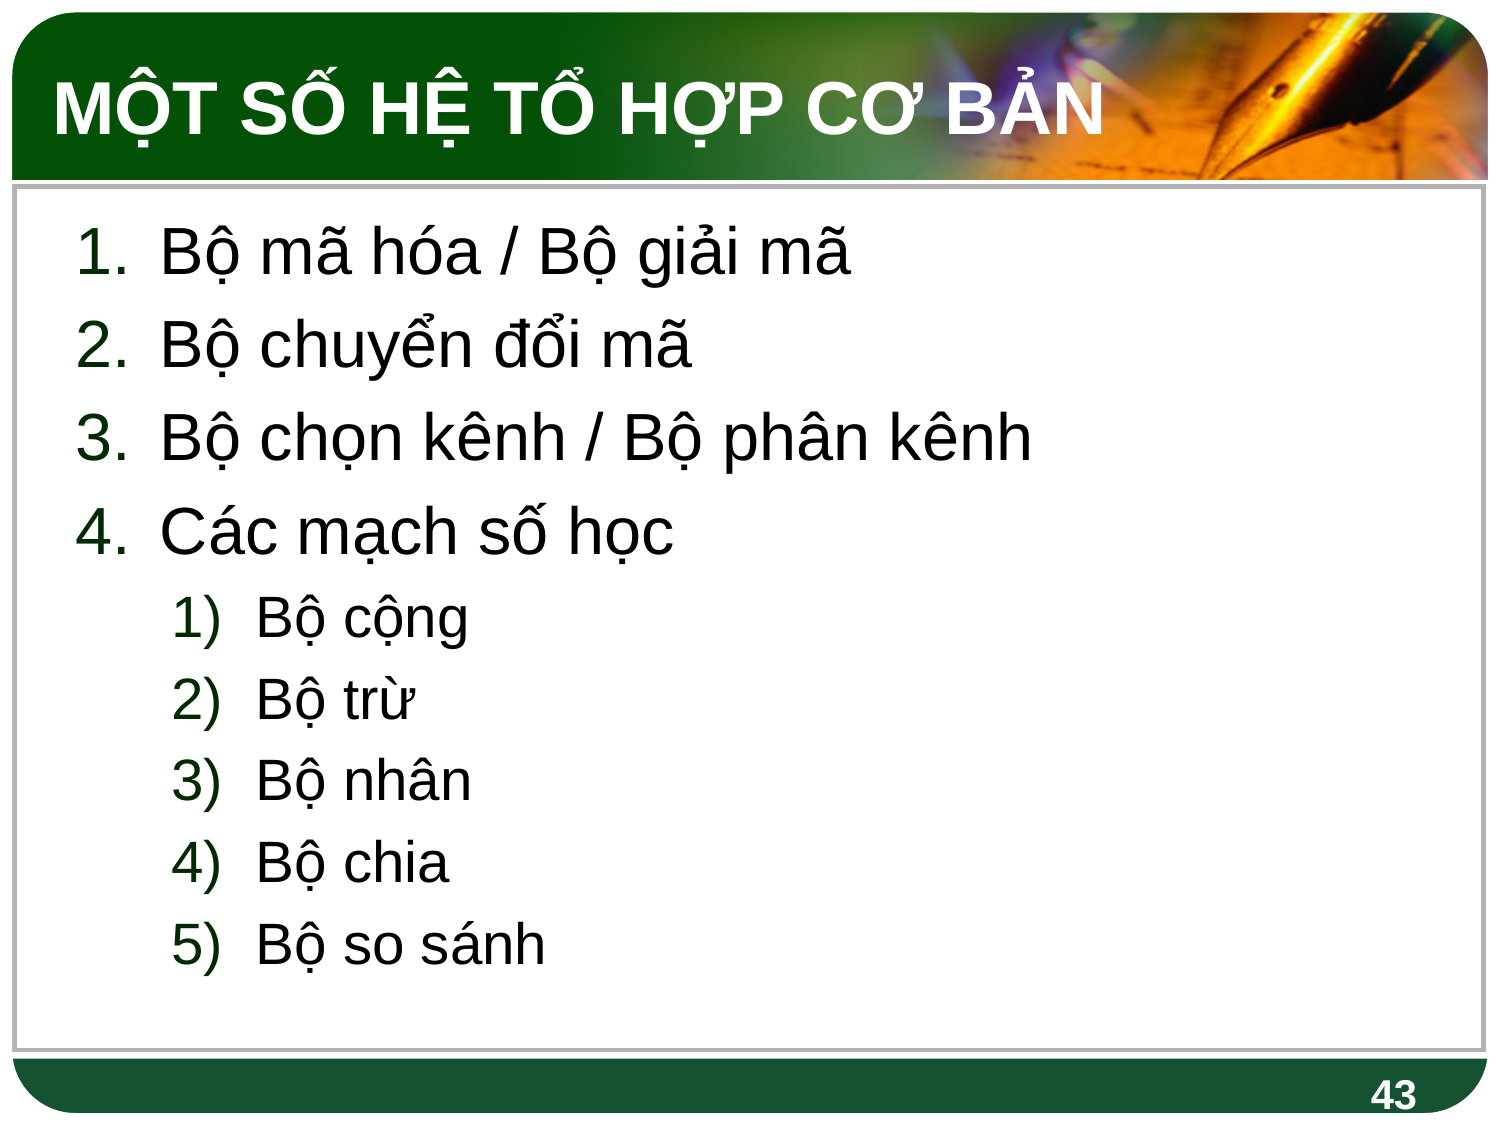

MỘT SỐ HỆ TỔ HỢP CƠ BẢN
Bộ mã hóa / Bộ giải mã
Bộ chuyển đổi mã
Bộ chọn kênh / Bộ phân kênh
Các mạch số học
Bộ cộng
Bộ trừ
Bộ nhân
Bộ chia
Bộ so sánh